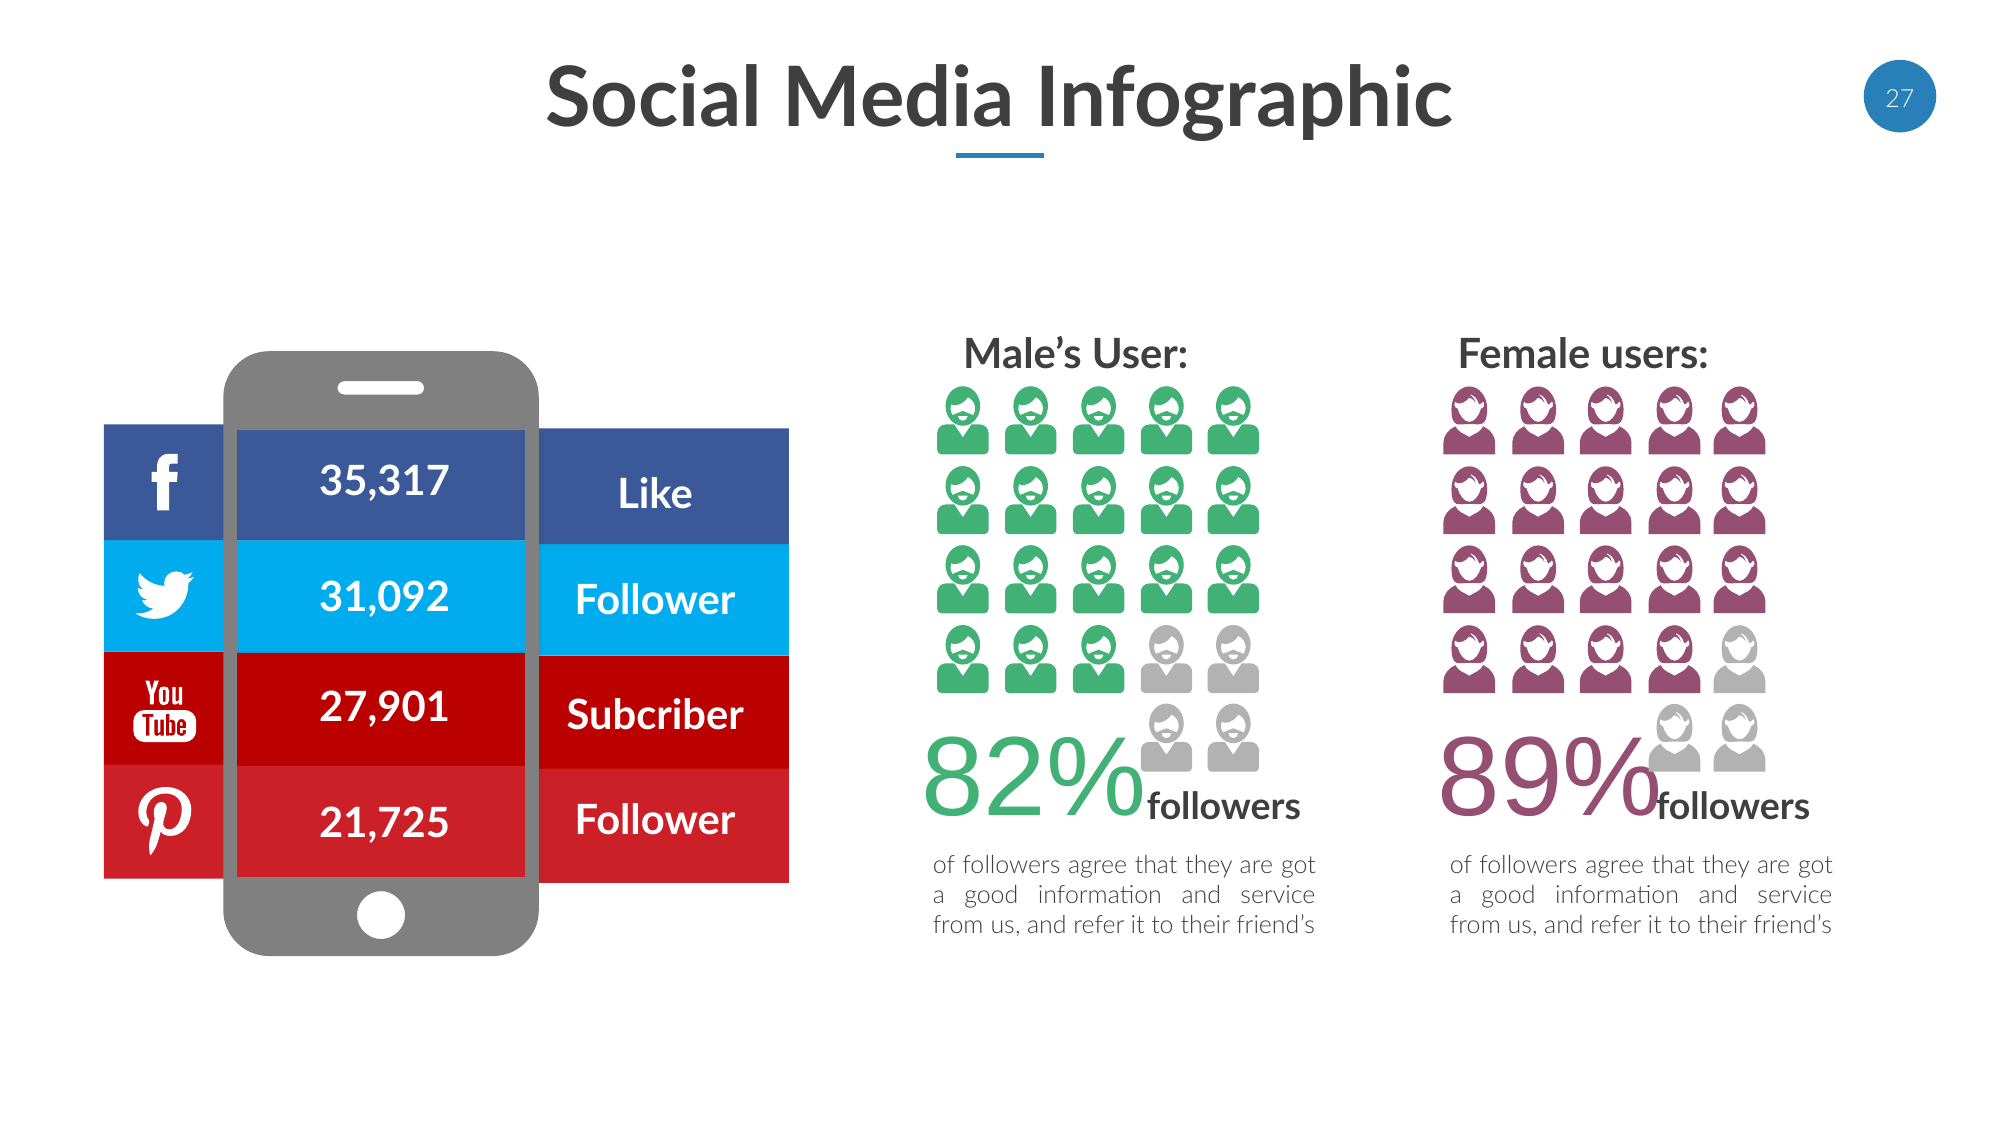

# Social Media Infographic
27
Male’s User:
Female users:

35,317

Like

31,092
Follower

27,901

Subcriber
82%
89%

followers
followers
Follower

21,725
of followers agree that they are got a good information and service from us, and refer it to their friend’s
of followers agree that they are got a good information and service from us, and refer it to their friend’s